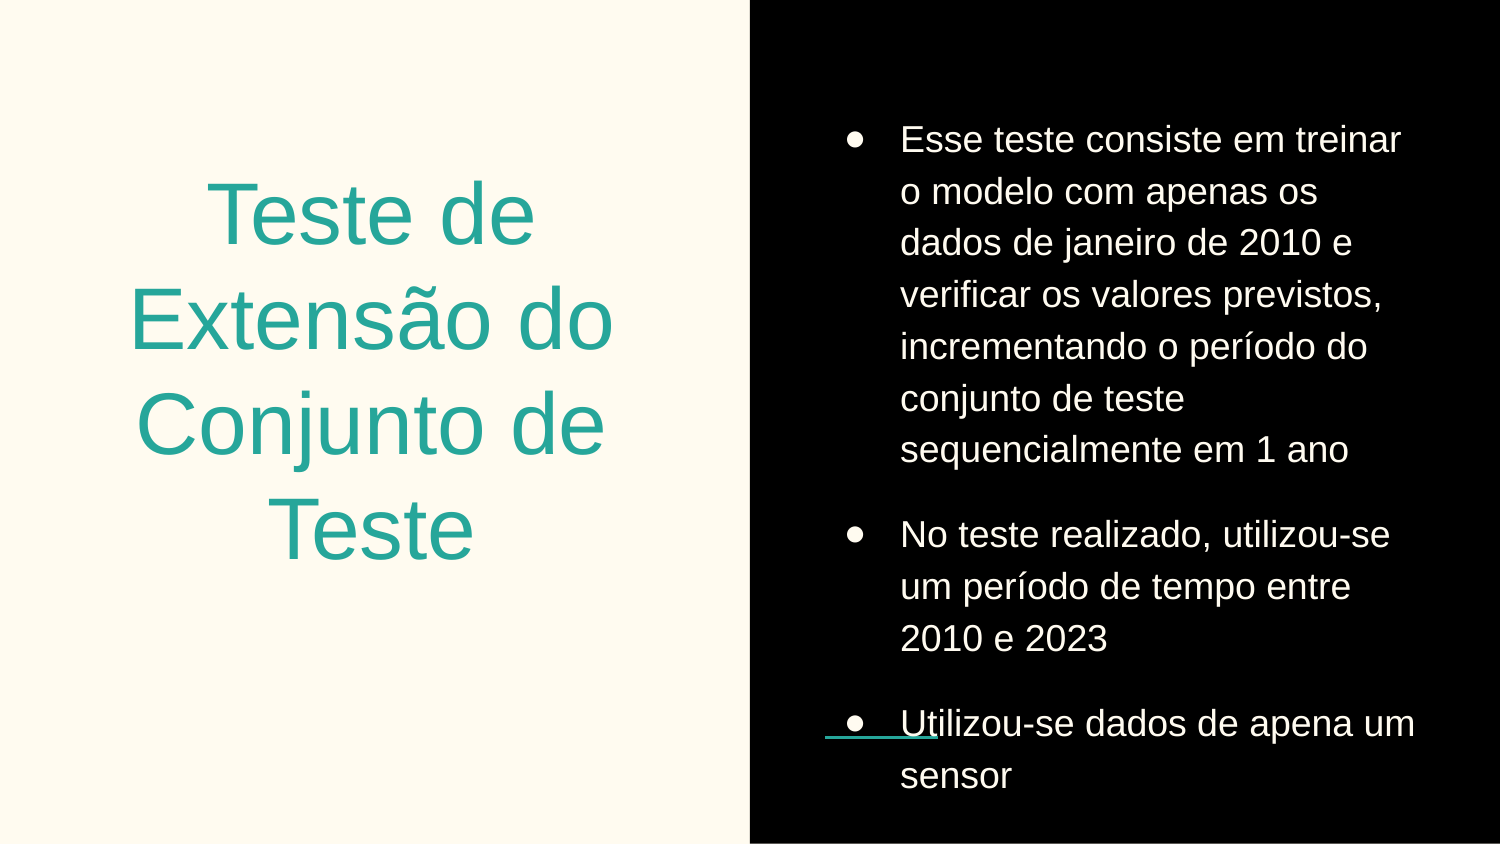

Esse teste consiste em treinar o modelo com apenas os dados de janeiro de 2010 e verificar os valores previstos, incrementando o período do conjunto de teste sequencialmente em 1 ano
No teste realizado, utilizou-se um período de tempo entre 2010 e 2023
Utilizou-se dados de apena um sensor
# Parâmetros
Teste de Extensão do Conjunto de Teste